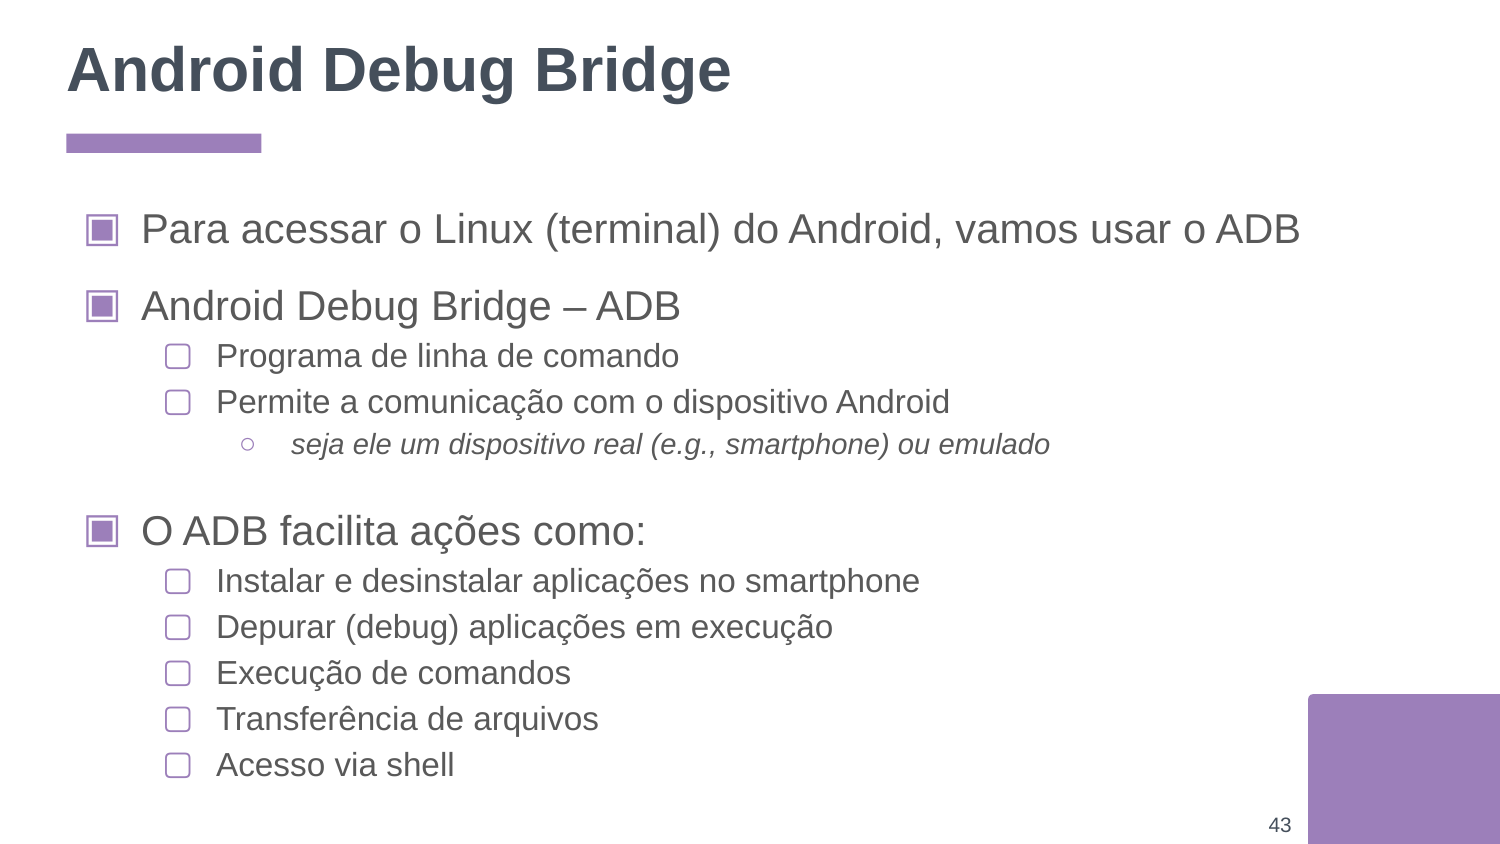

# Android Debug Bridge
Para acessar o Linux (terminal) do Android, vamos usar o ADB
Android Debug Bridge – ADB
Programa de linha de comando
Permite a comunicação com o dispositivo Android
seja ele um dispositivo real (e.g., smartphone) ou emulado
O ADB facilita ações como:
Instalar e desinstalar aplicações no smartphone
Depurar (debug) aplicações em execução
Execução de comandos
Transferência de arquivos
Acesso via shell
43